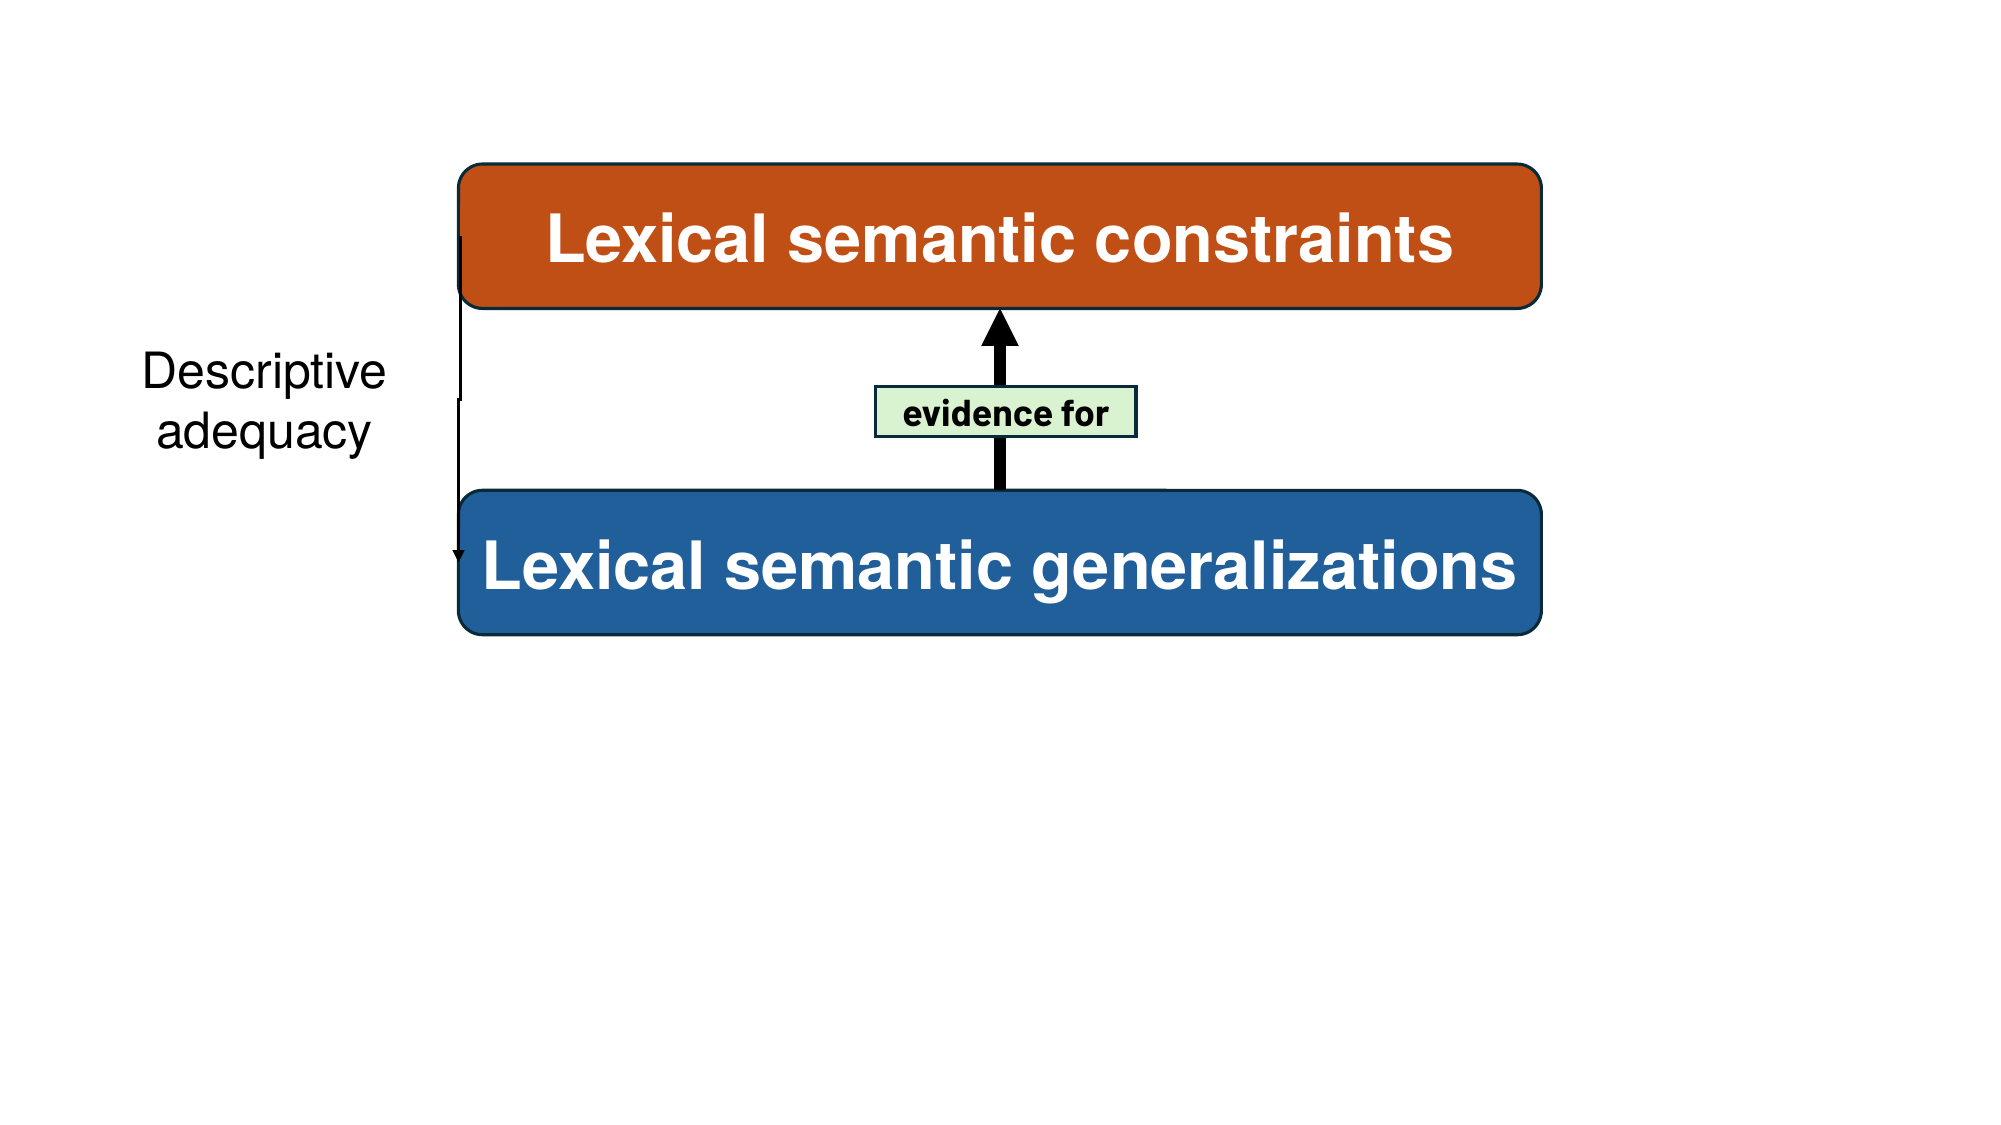

Lexical semantic constraints
Descriptive adequacy
evidence for
Lexical semantic generalizations